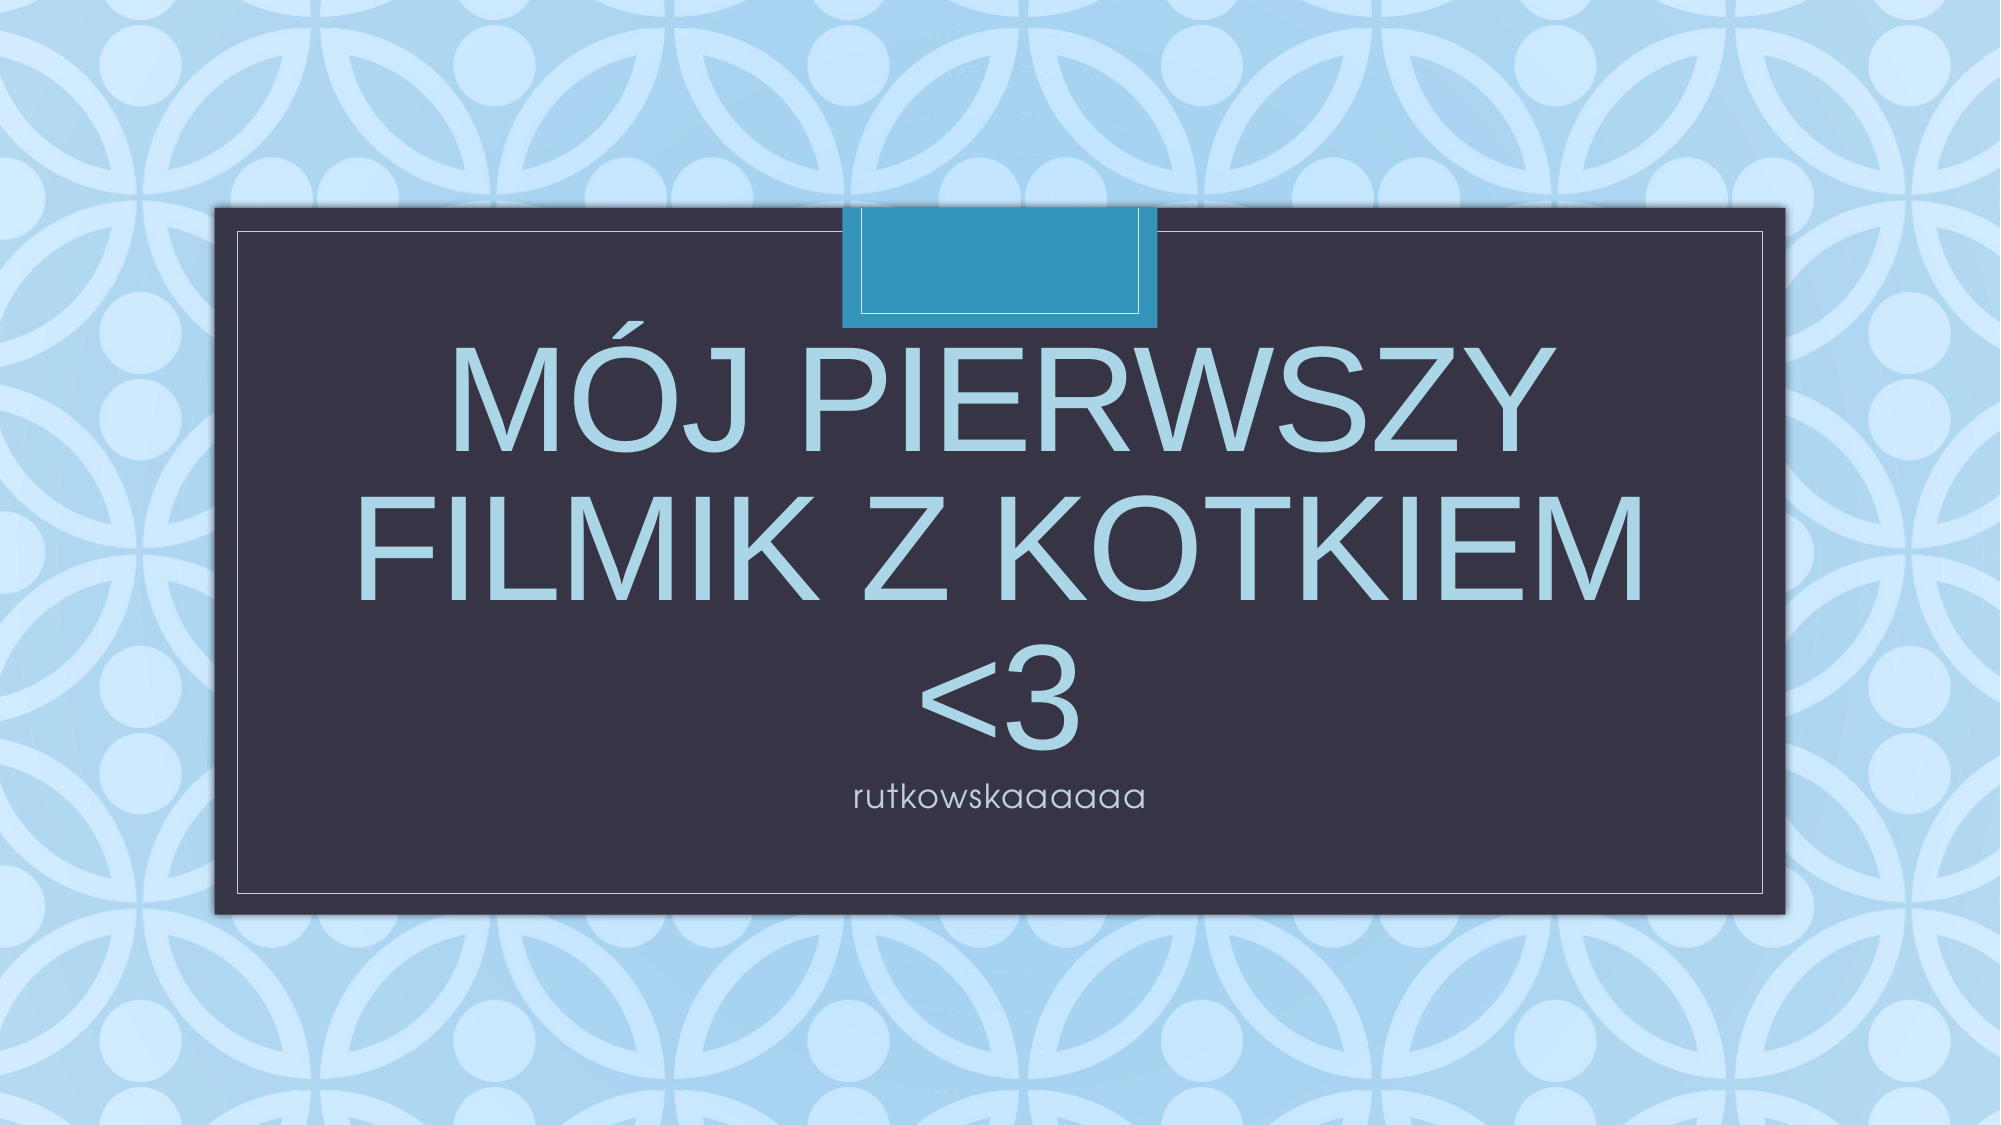

# MÓJ PIERWSZY FILMIK Z KOTKIEM <3
rutkowskaaaaaa